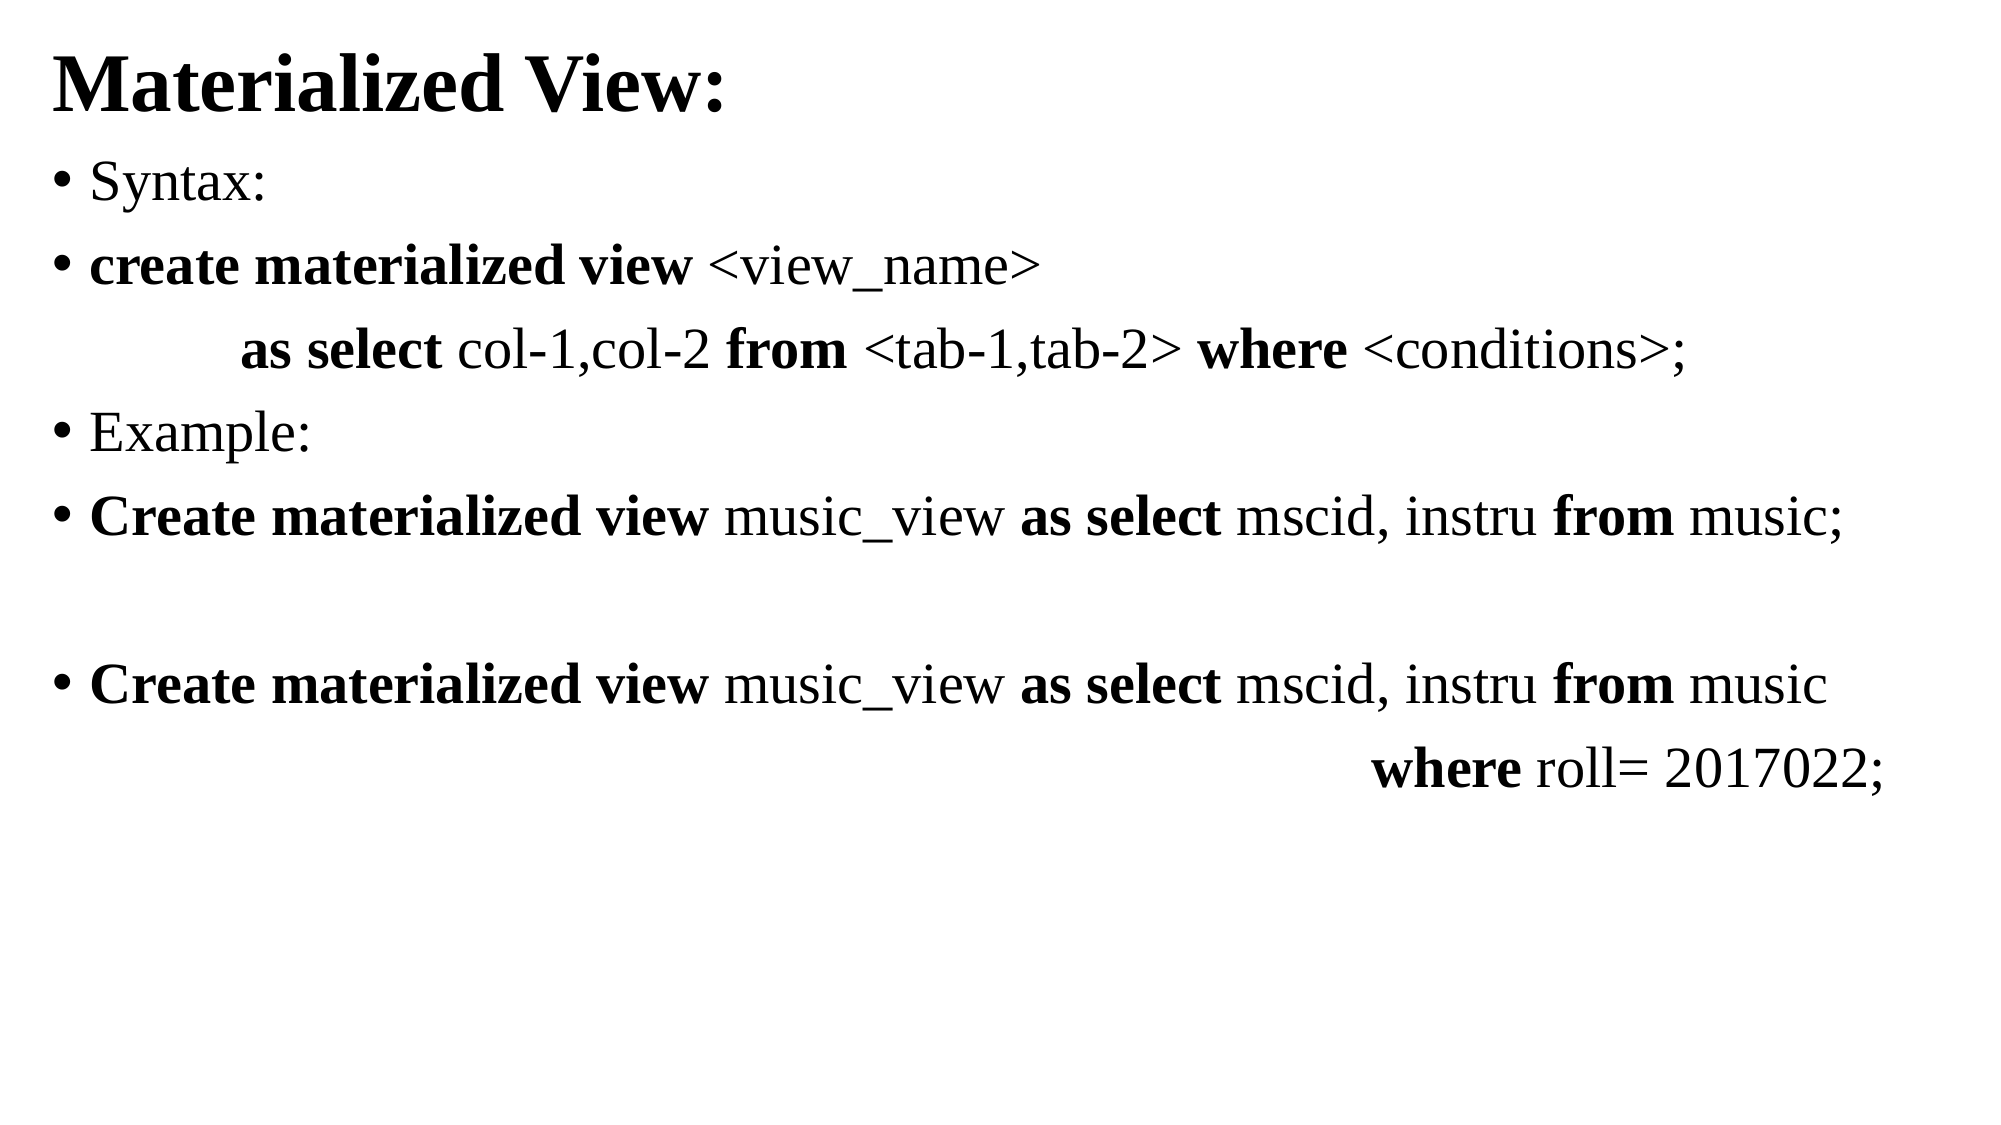

Materialized View:
Syntax:
create materialized view <view_name>
             as select col-1,col-2 from <tab-1,tab-2> where <conditions>;
Example:
Create materialized view music_view as select mscid, instru from music;

Create materialized view music_view as select mscid, instru from music
                                                                                           where roll= 2017022;